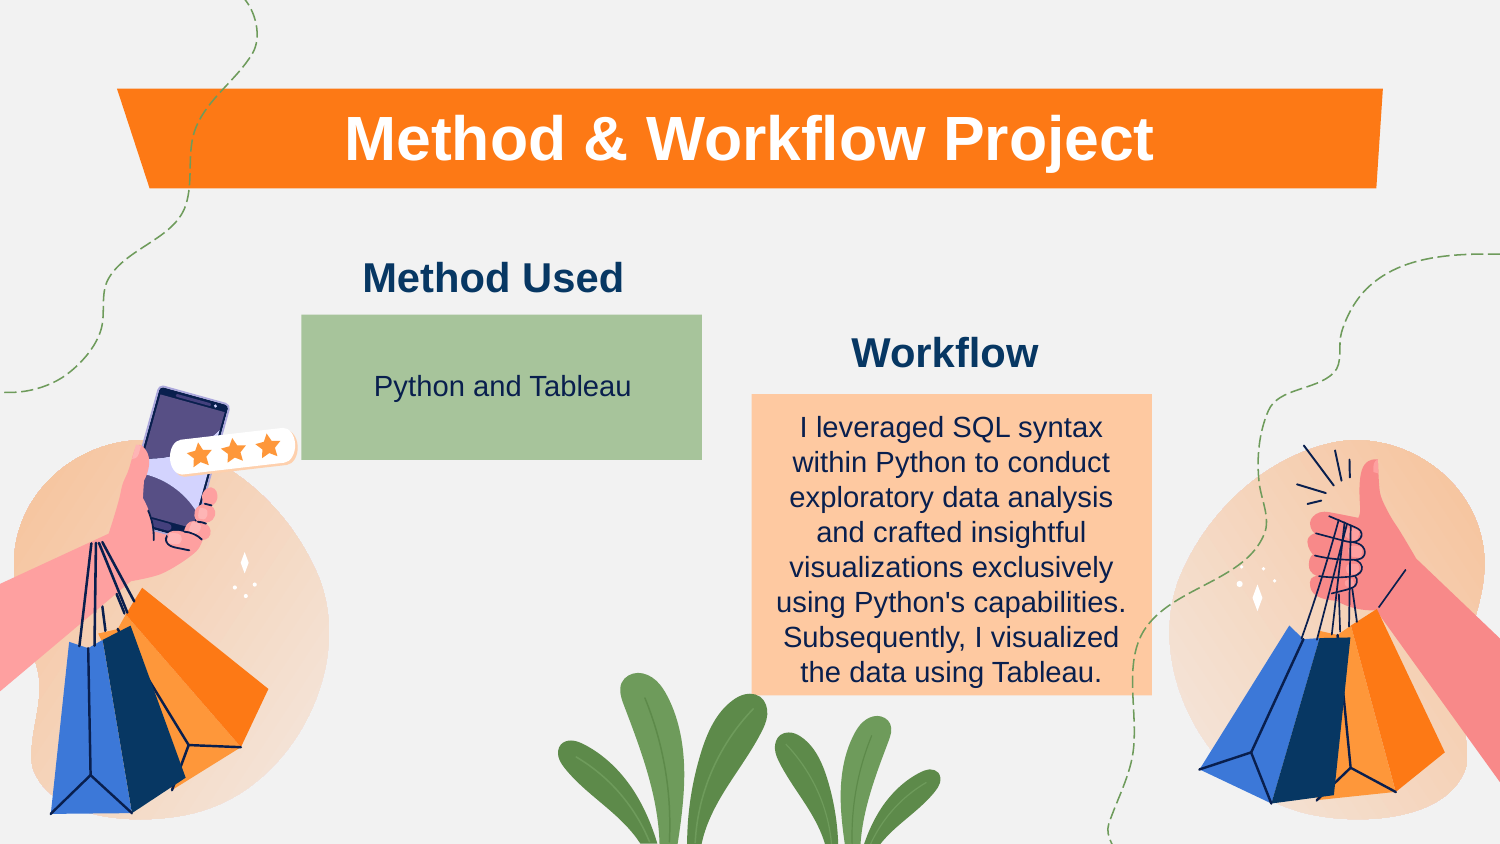

# Method & Workflow Project
Method Used

Workflow
Python and Tableau

I leveraged SQL syntax within Python to conduct exploratory data analysis and crafted insightful visualizations exclusively using Python's capabilities. Subsequently, I visualized the data using Tableau.